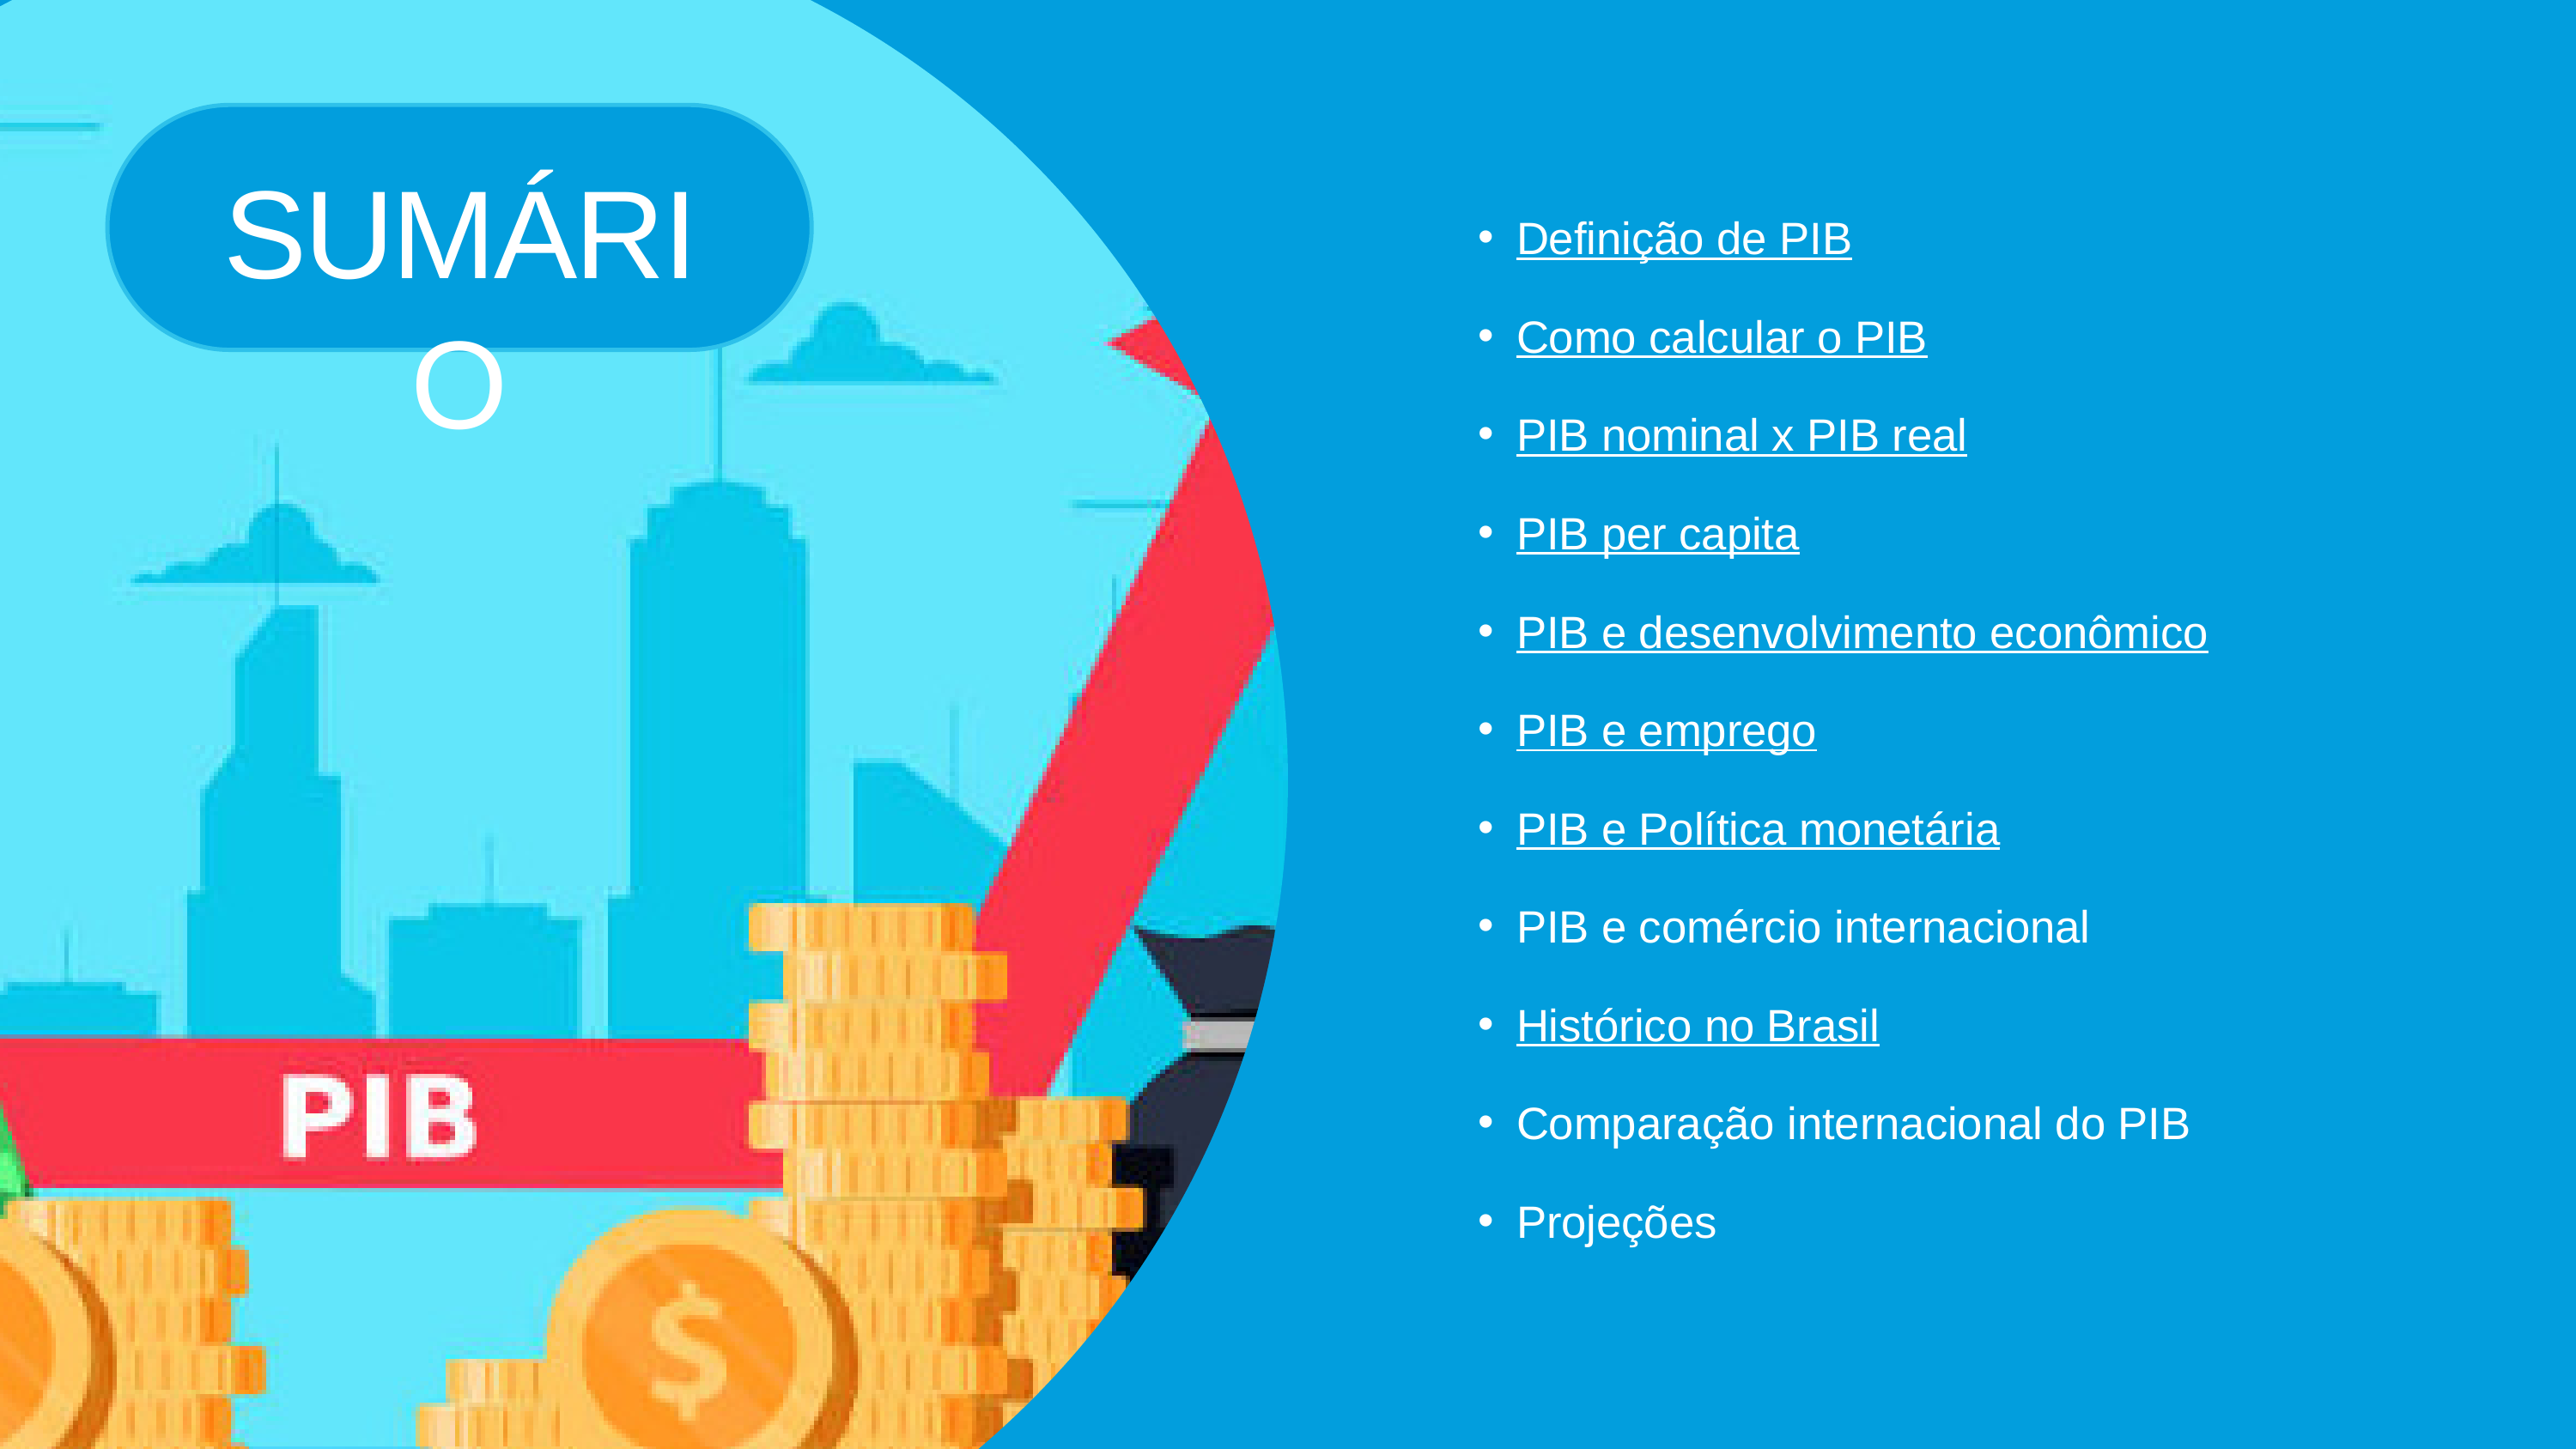

SUMÁRIO
Definição de PIB
Como calcular o PIB
PIB nominal x PIB real
PIB per capita
PIB e desenvolvimento econômico
PIB e emprego
PIB e Política monetária
PIB e comércio internacional
Histórico no Brasil
Comparação internacional do PIB
Projeções